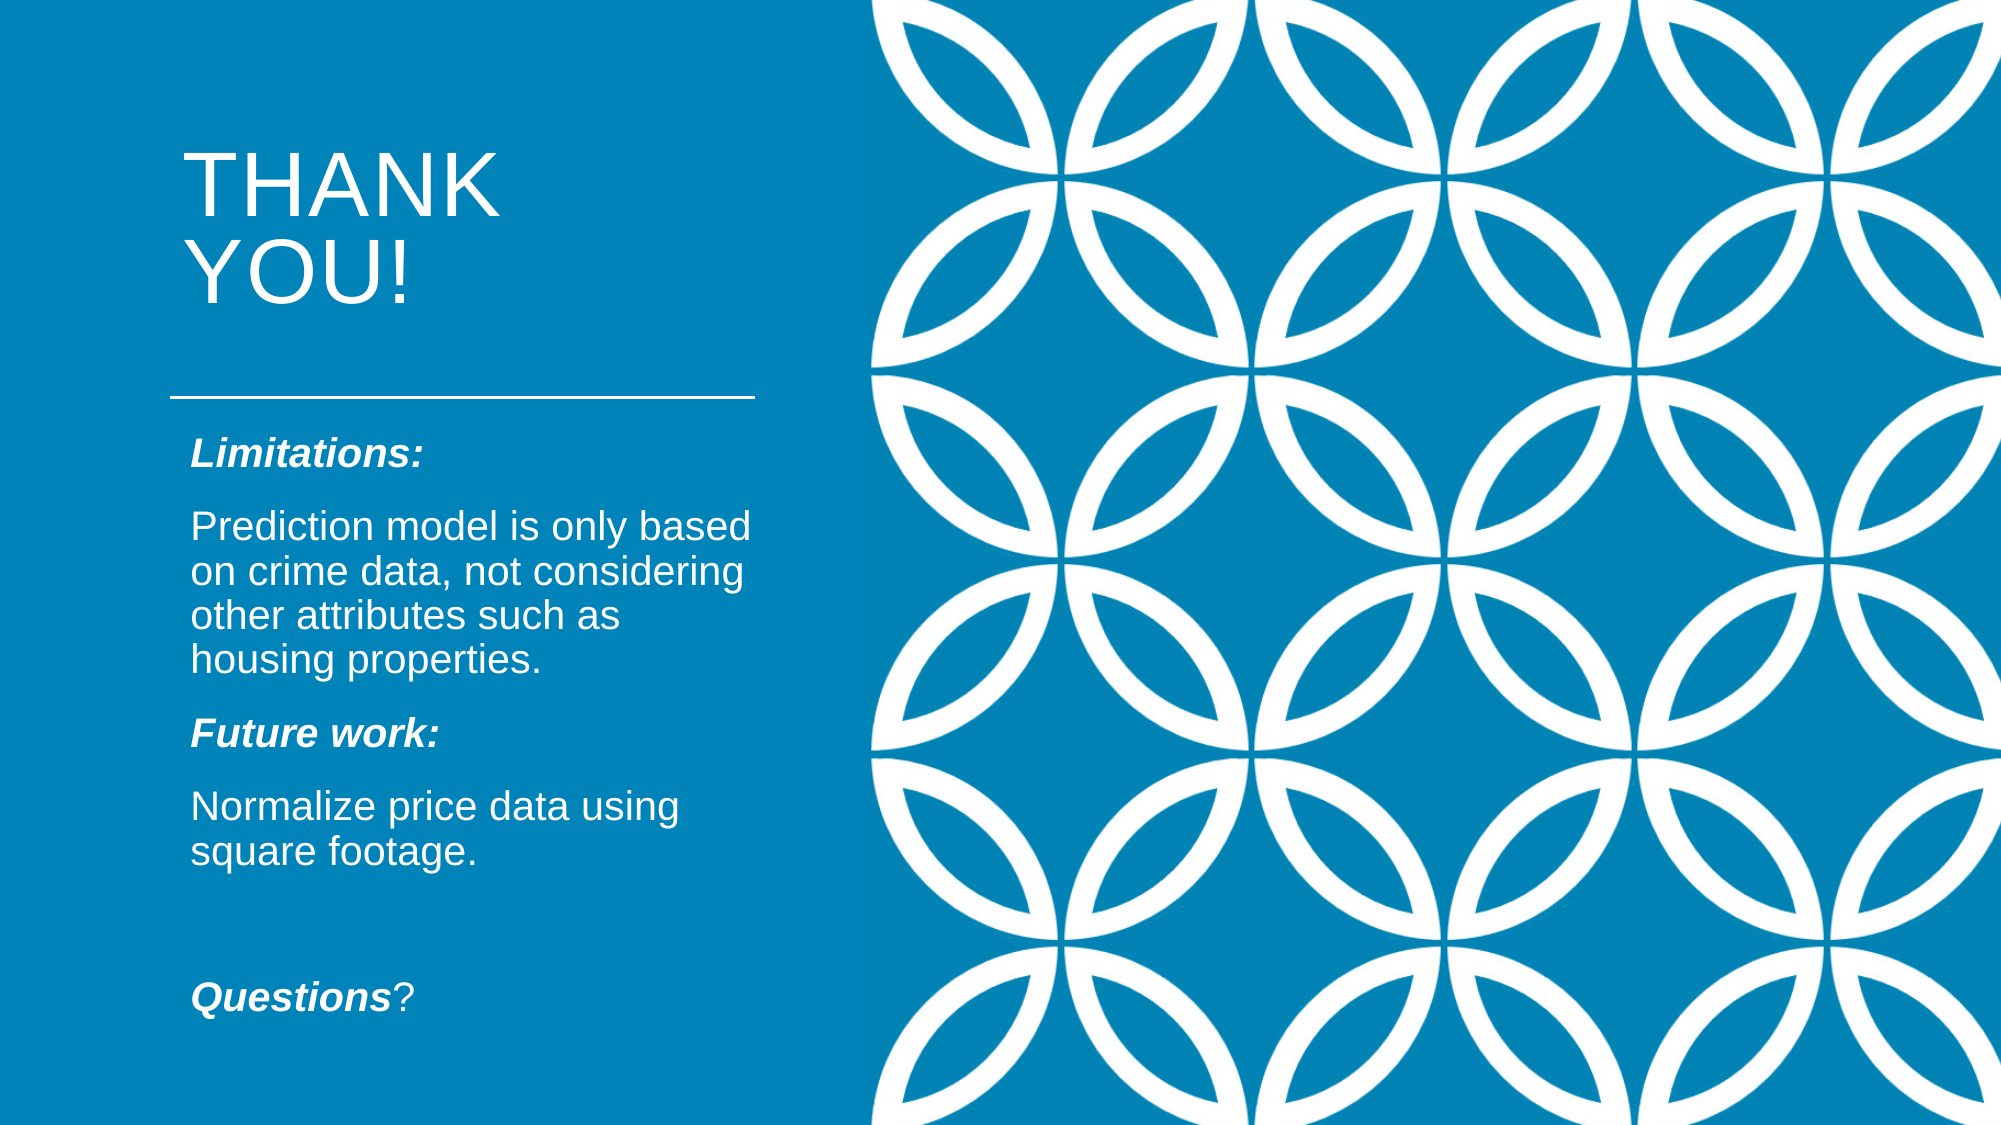

# Thank you!
Limitations:
Prediction model is only based on crime data, not considering other attributes such as housing properties.
Future work:
Normalize price data using square footage.

Questions?